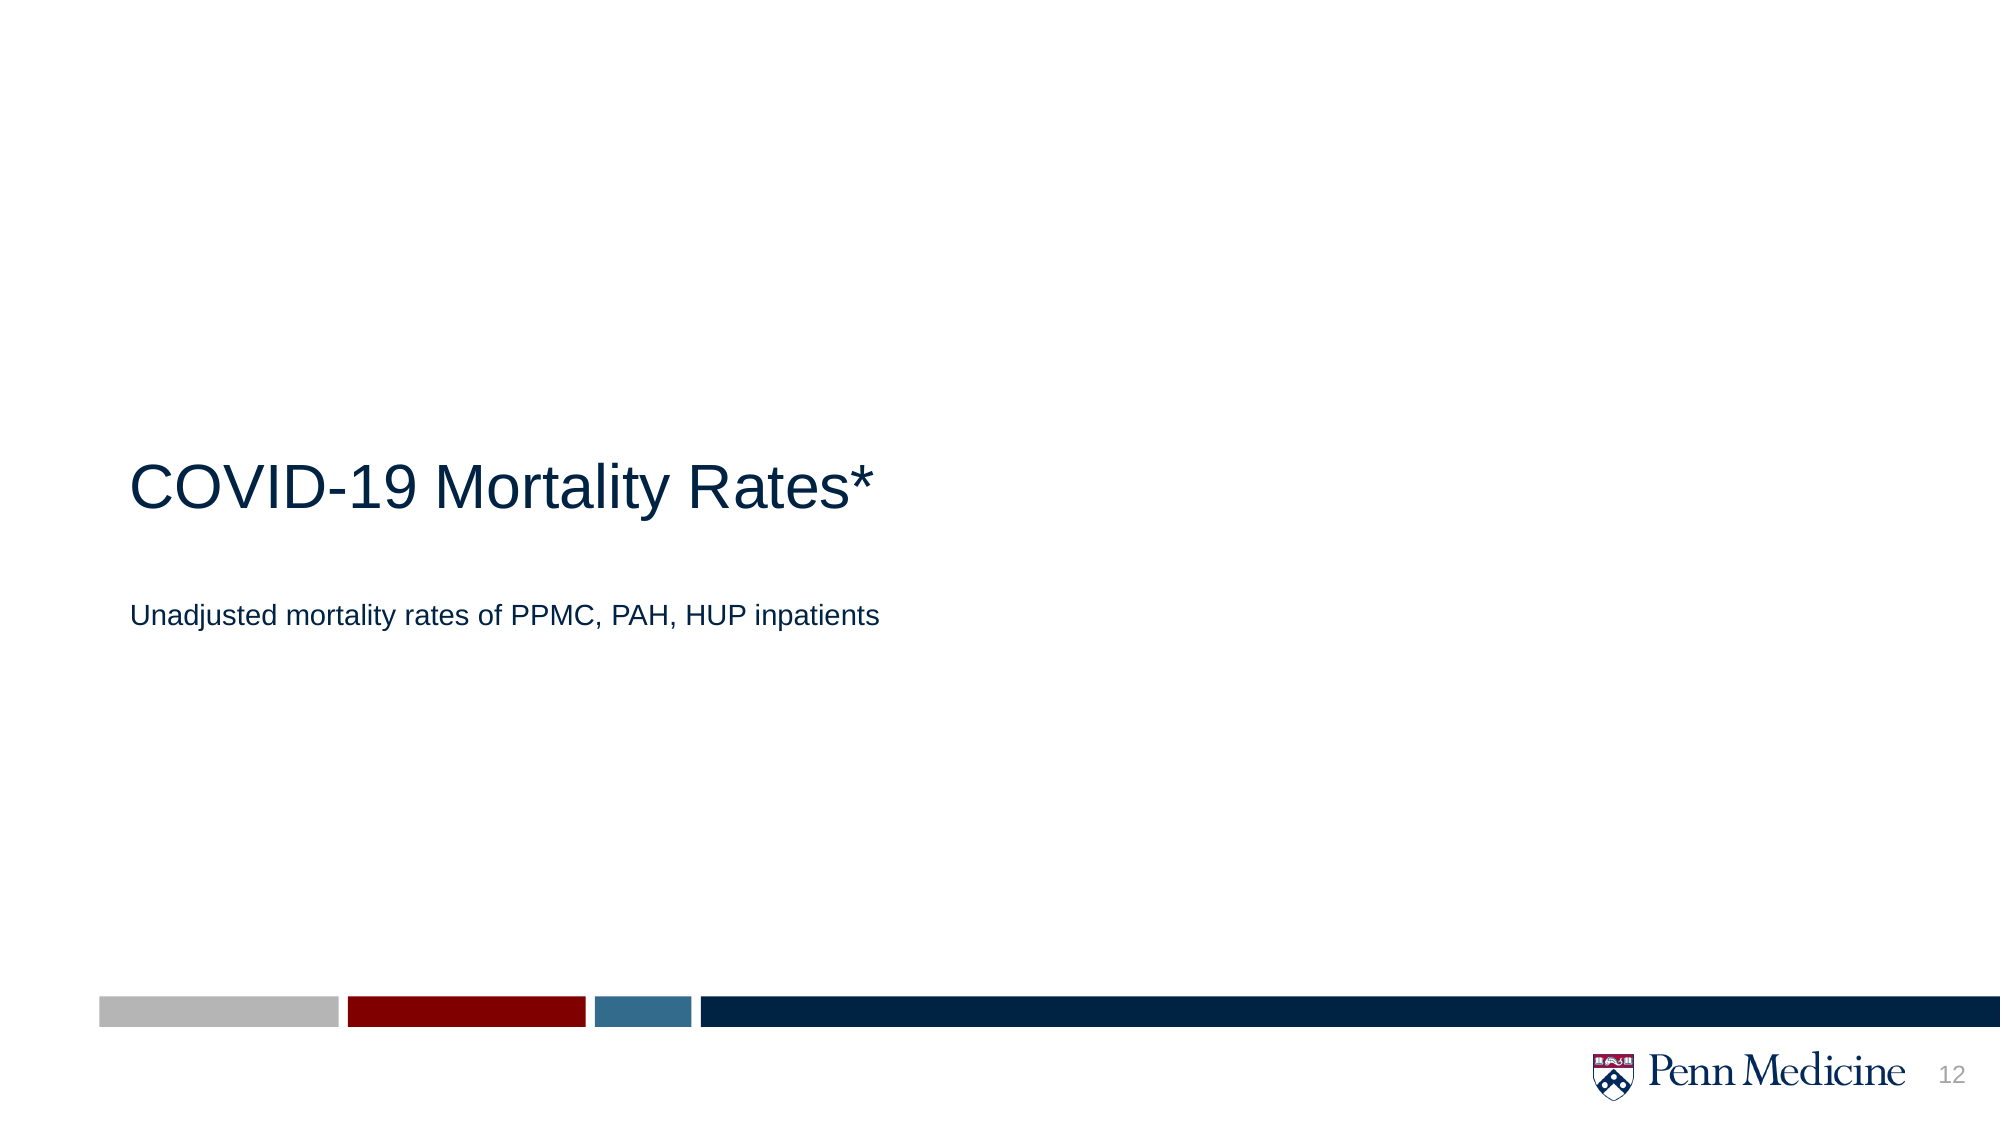

# COVID-19 Mortality Rates* Unadjusted mortality rates of PPMC, PAH, HUP inpatients